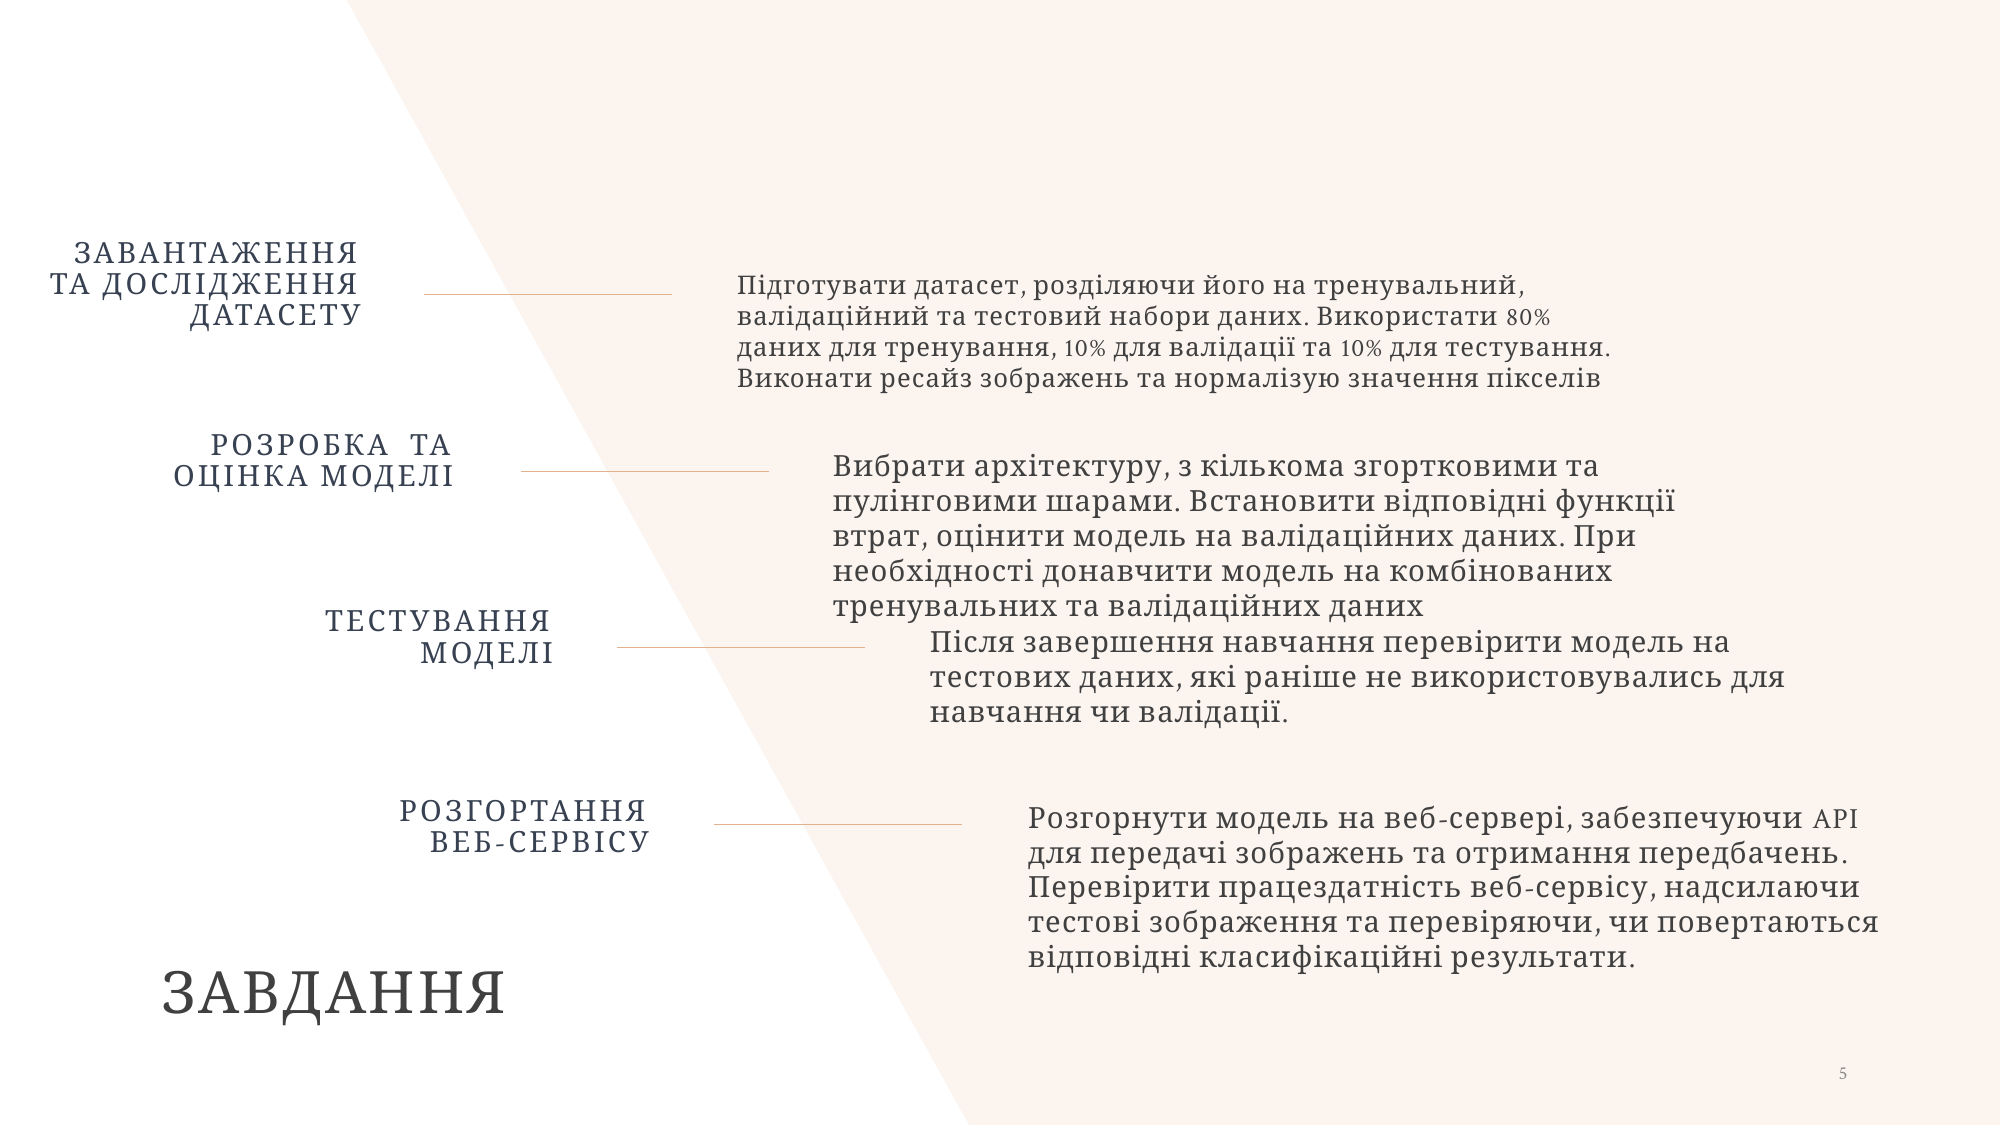

Завантаження та дослідження датасету
Підготувати датасет, розділяючи його на тренувальний, валідаційний та тестовий набори даних. Використати 80% даних для тренування, 10% для валідації та 10% для тестування. Виконати ресайз зображень та нормалізую значення пікселів
Розробка  та оцінка моделі
Вибрати архітектуру, з кількома згортковими та пулінговими шарами. Встановити відповідні функції втрат, оцінити модель на валідаційних даних. При необхідності донавчити модель на комбінованих тренувальних та валідаційних даних
Тестування моделі
Після завершення навчання перевірити модель на тестових даних, які раніше не використовувались для навчання чи валідації.
Розгортання веб-сервісу
Розгорнути модель на веб-сервері, забезпечуючи API для передачі зображень та отримання передбачень. Перевірити працездатність веб-сервісу, надсилаючи тестові зображення та перевіряючи, чи повертаються відповідні класифікаційні результати.
# Завдання
5